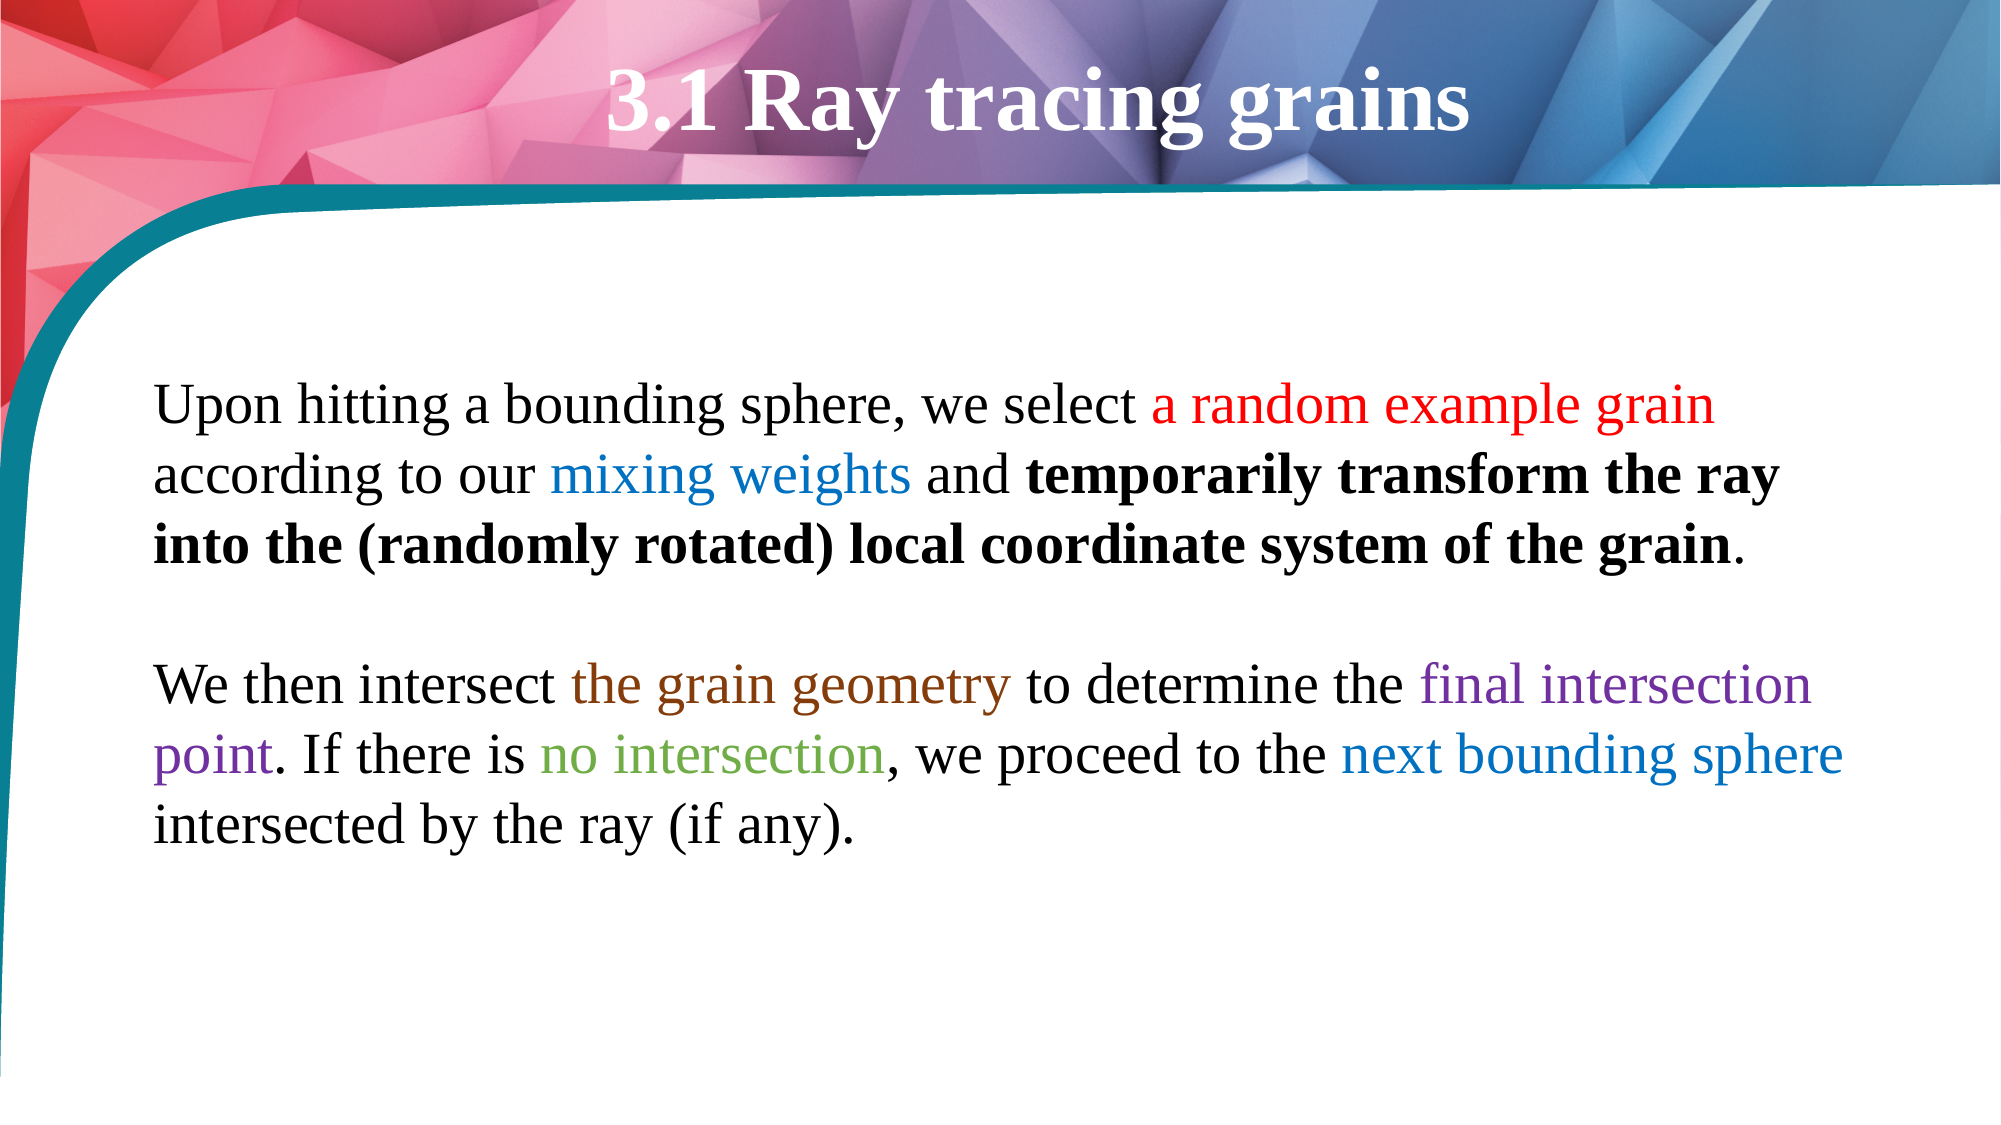

3.1 Ray tracing grains
Upon hitting a bounding sphere, we select a random example grain according to our mixing weights and temporarily transform the ray into the (randomly rotated) local coordinate system of the grain.

We then intersect the grain geometry to determine the final intersection point. If there is no intersection, we proceed to the next bounding sphere intersected by the ray (if any).
16